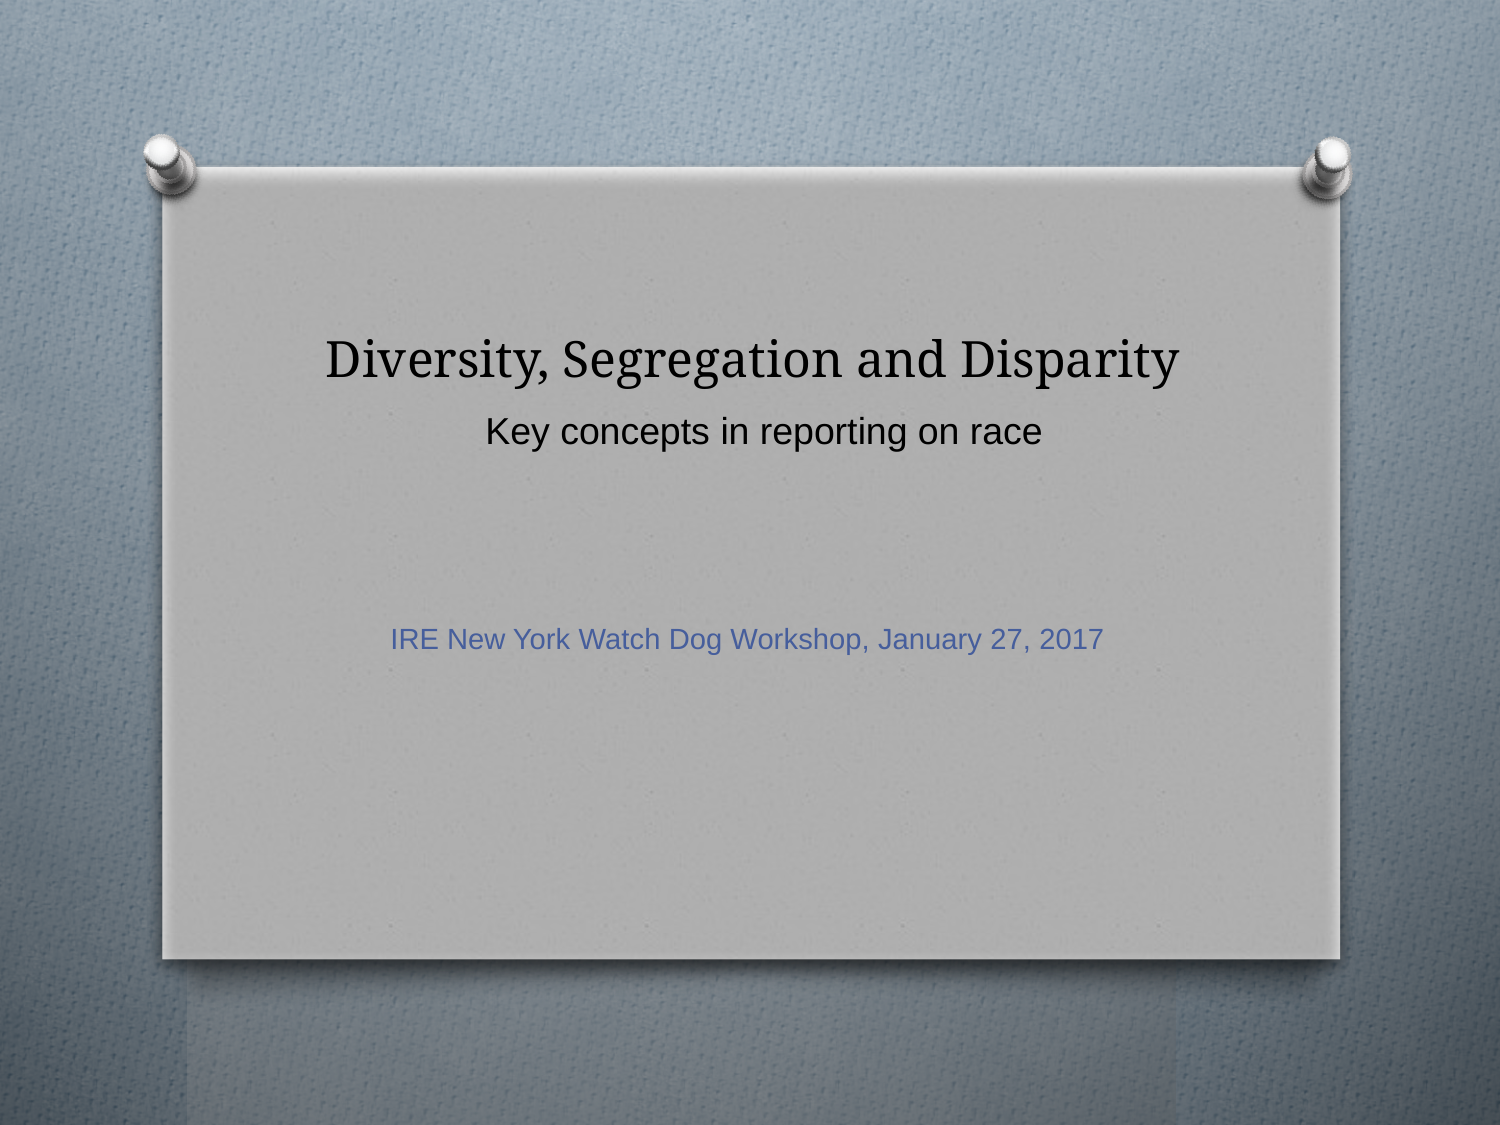

# Diversity, Segregation and Disparity
Key concepts in reporting on race
IRE New York Watch Dog Workshop, January 27, 2017